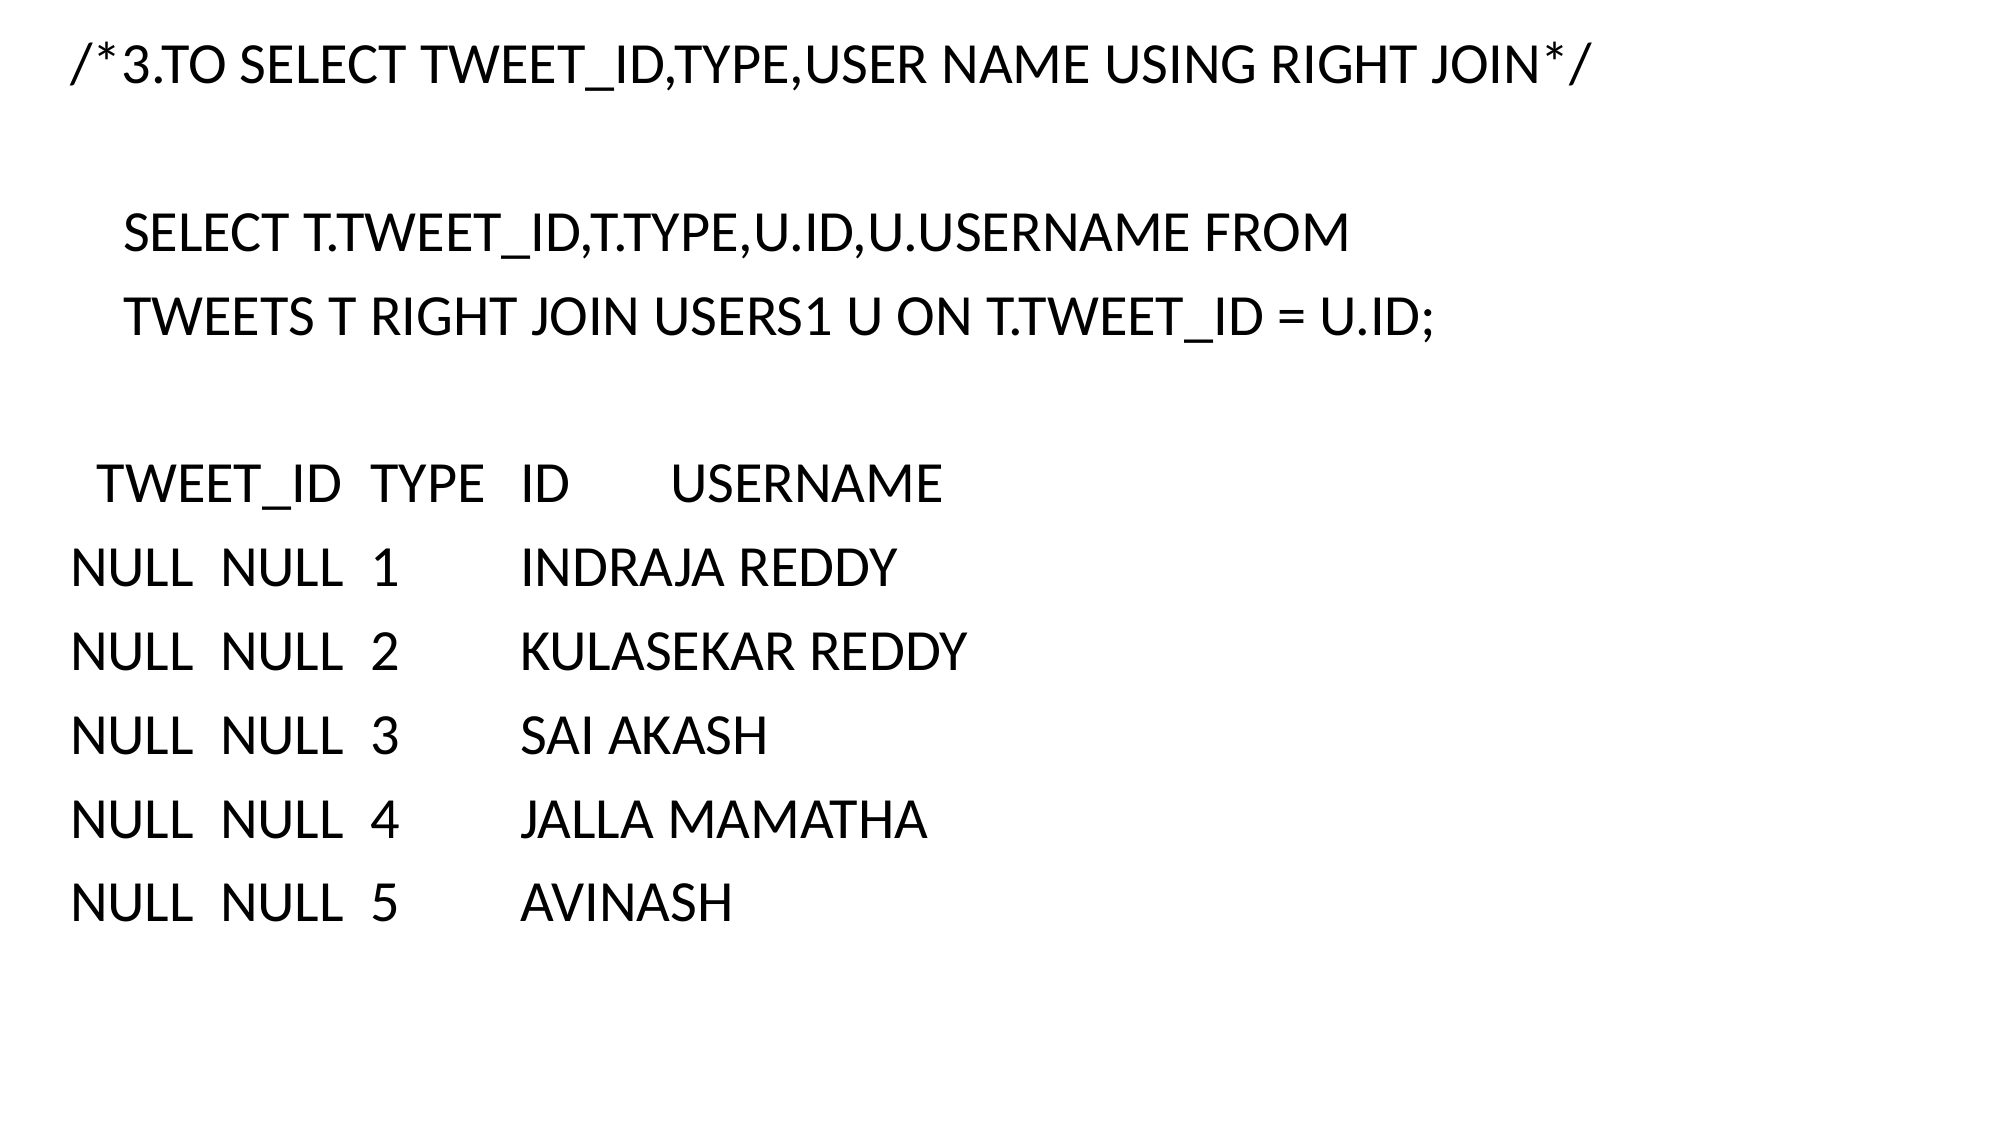

/*3.TO SELECT TWEET_ID,TYPE,USER NAME USING RIGHT JOIN*/

    SELECT T.TWEET_ID,T.TYPE,U.ID,U.USERNAME FROM
    TWEETS T RIGHT JOIN USERS1 U ON T.TWEET_ID = U.ID;

  TWEET_ID	TYPE	ID	USERNAME
NULL	NULL	1	INDRAJA REDDY
NULL	NULL	2	KULASEKAR REDDY
NULL	NULL	3	SAI AKASH
NULL	NULL	4	JALLA MAMATHA
NULL	NULL	5	AVINASH